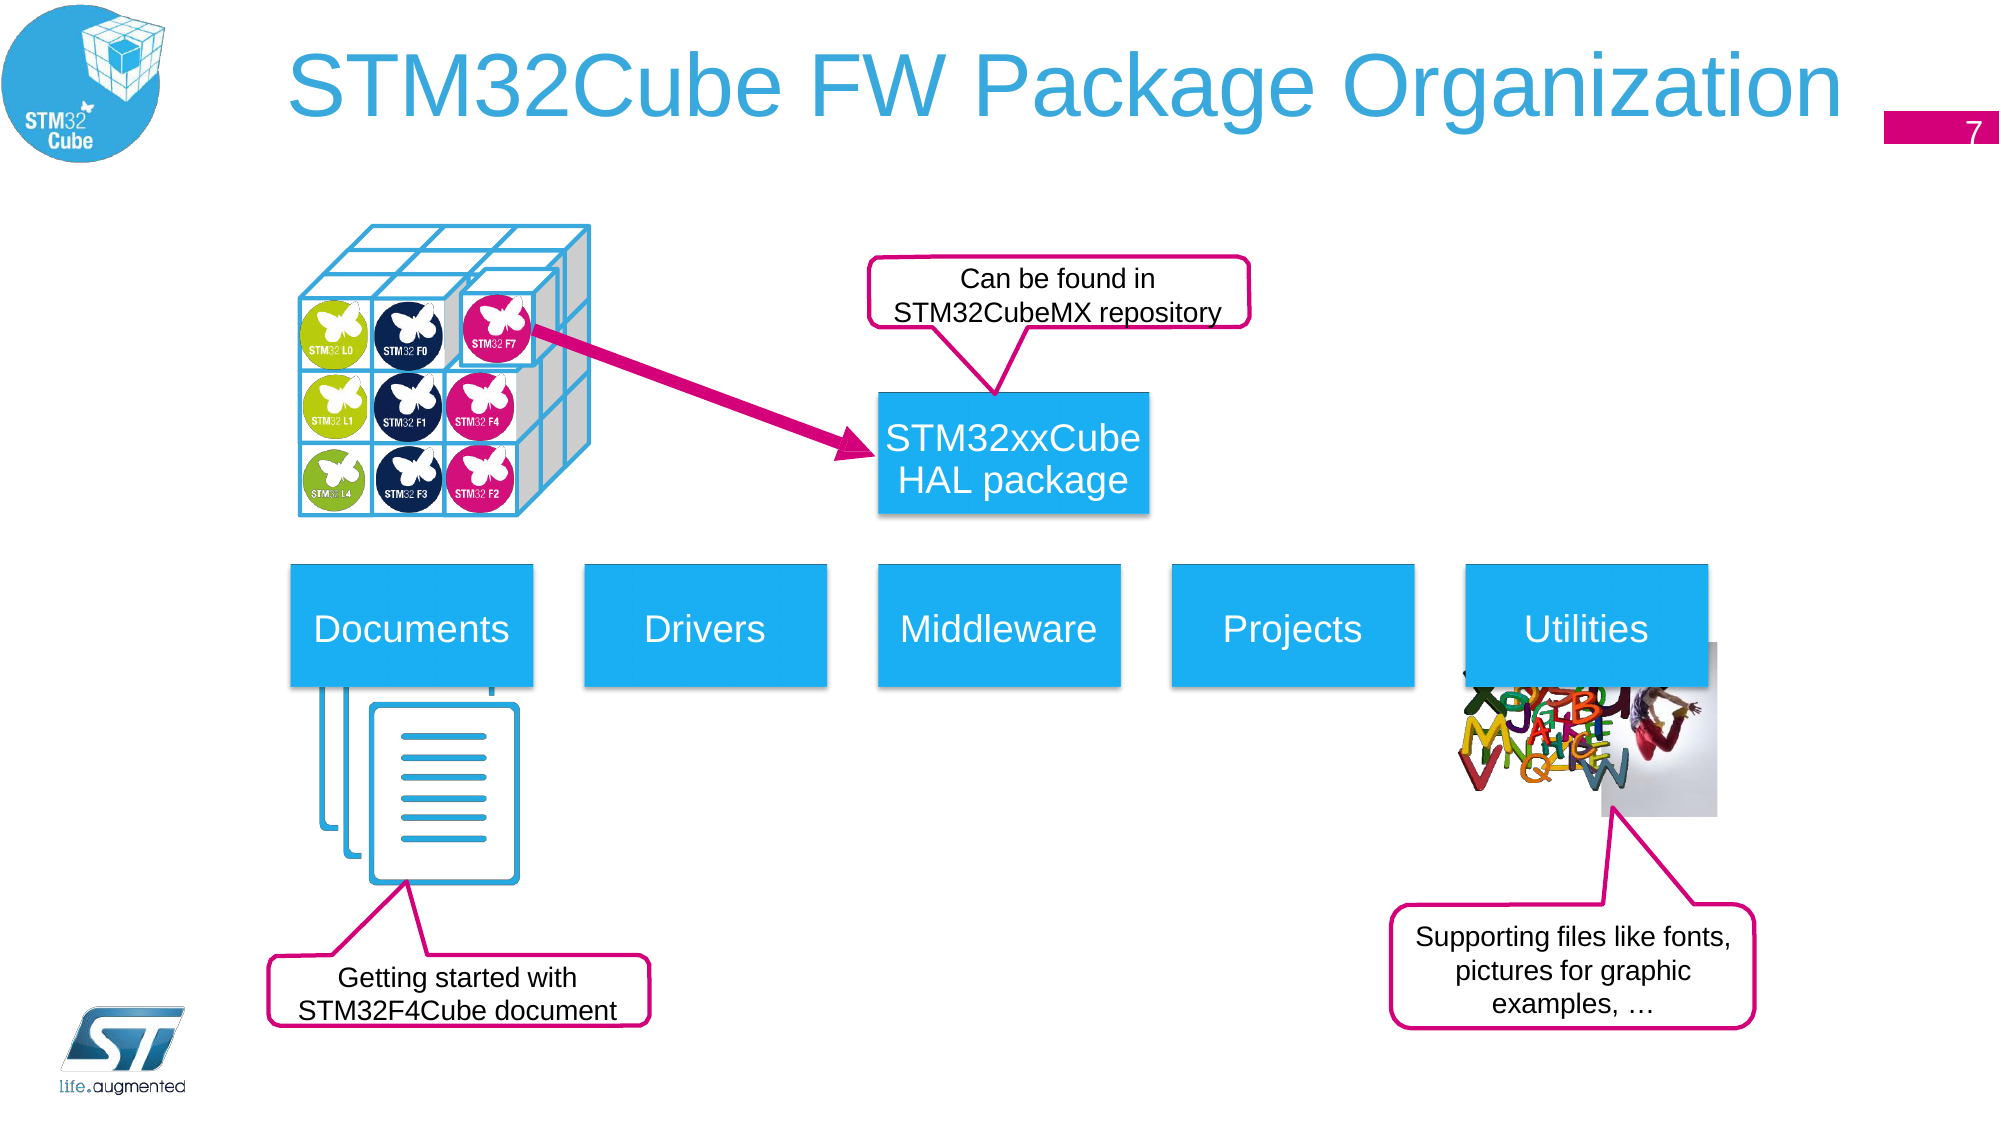

STM32Cube FW Package Organization
7

Can be found in STM32CubeMX repository

STM32xxCube HAL package

Documents
Drivers
Middleware
Projects
Utilities

Supporting files like fonts, pictures for graphic examples, …
Getting started with STM32F4Cube document